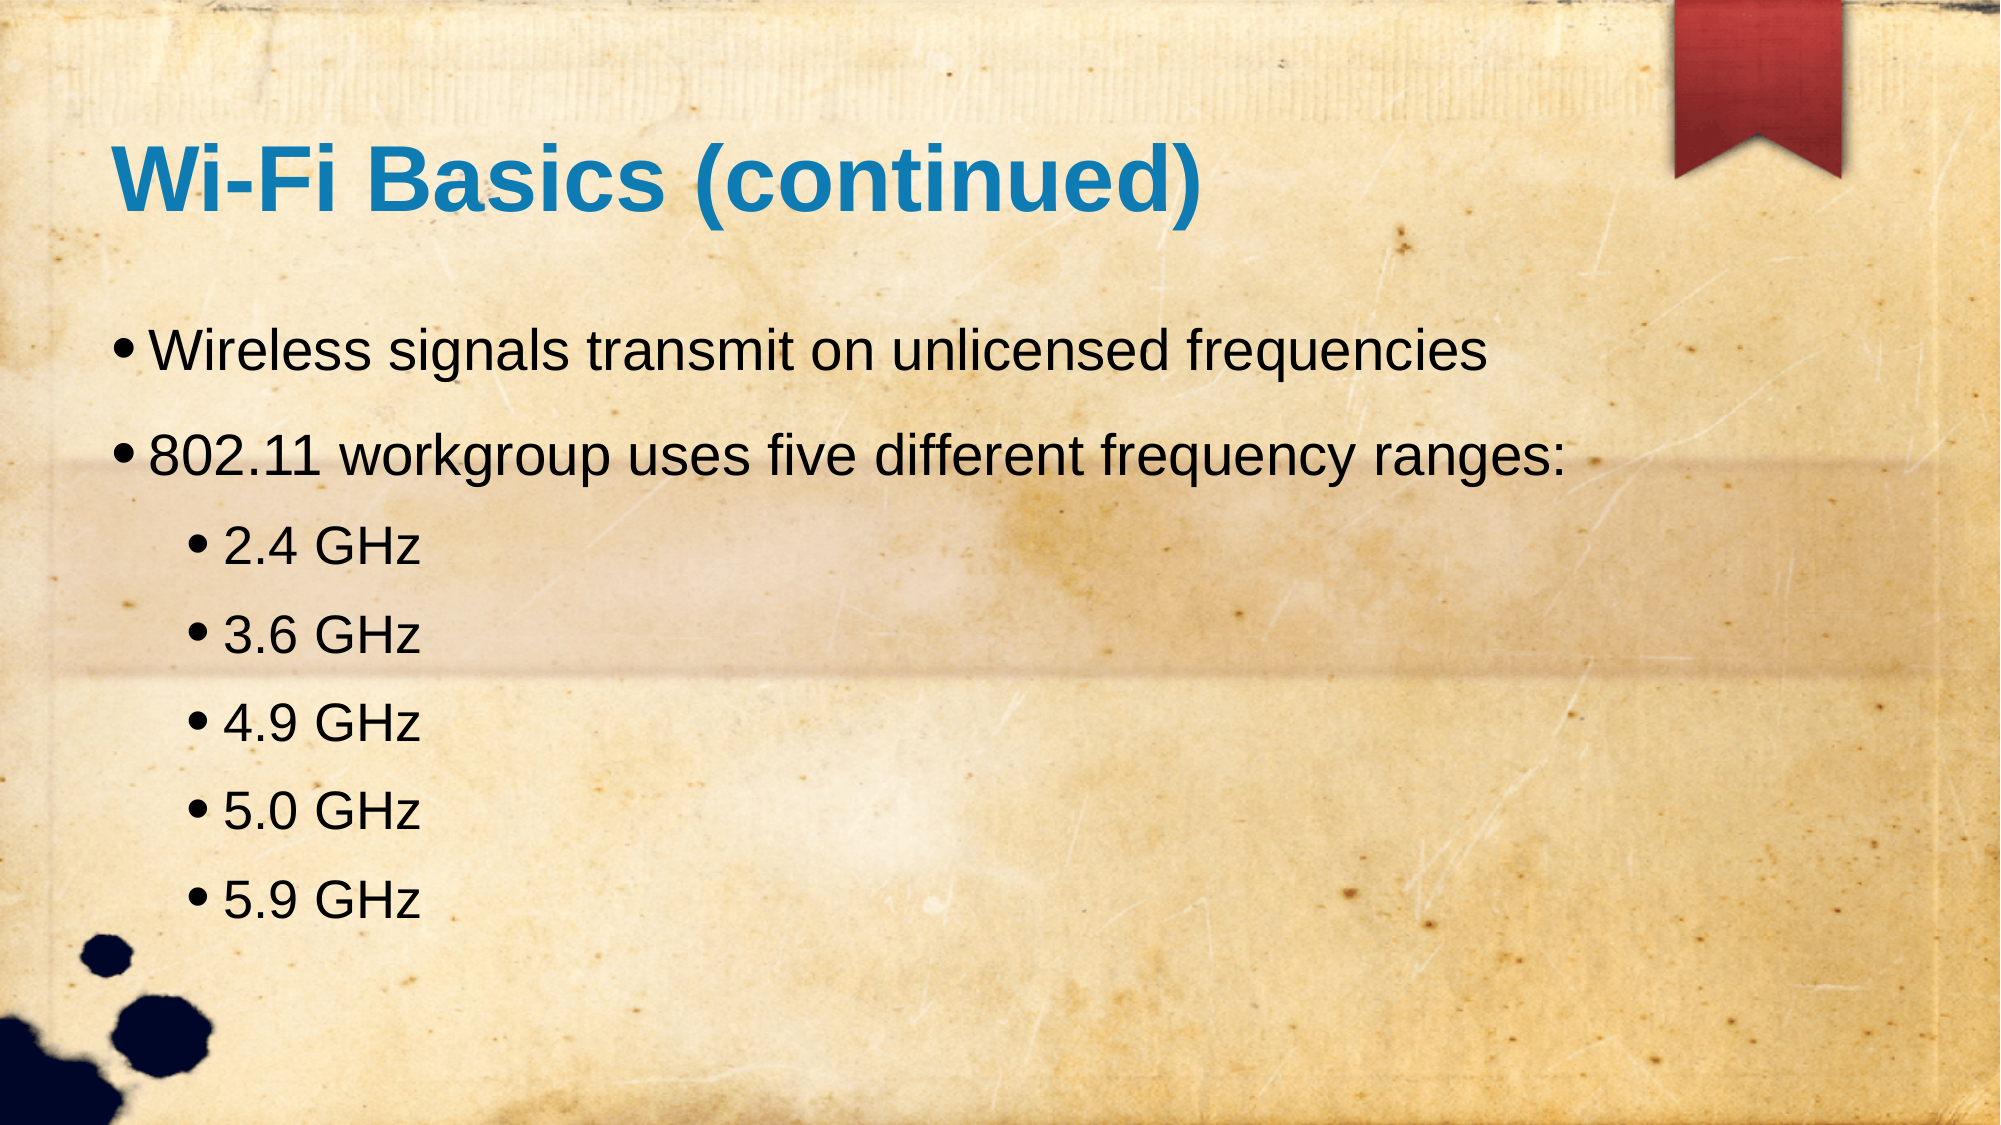

Wi-Fi Basics (continued)
Wireless signals transmit on unlicensed frequencies
802.11 workgroup uses five different frequency ranges:
2.4 GHz
3.6 GHz
4.9 GHz
5.0 GHz
5.9 GHz